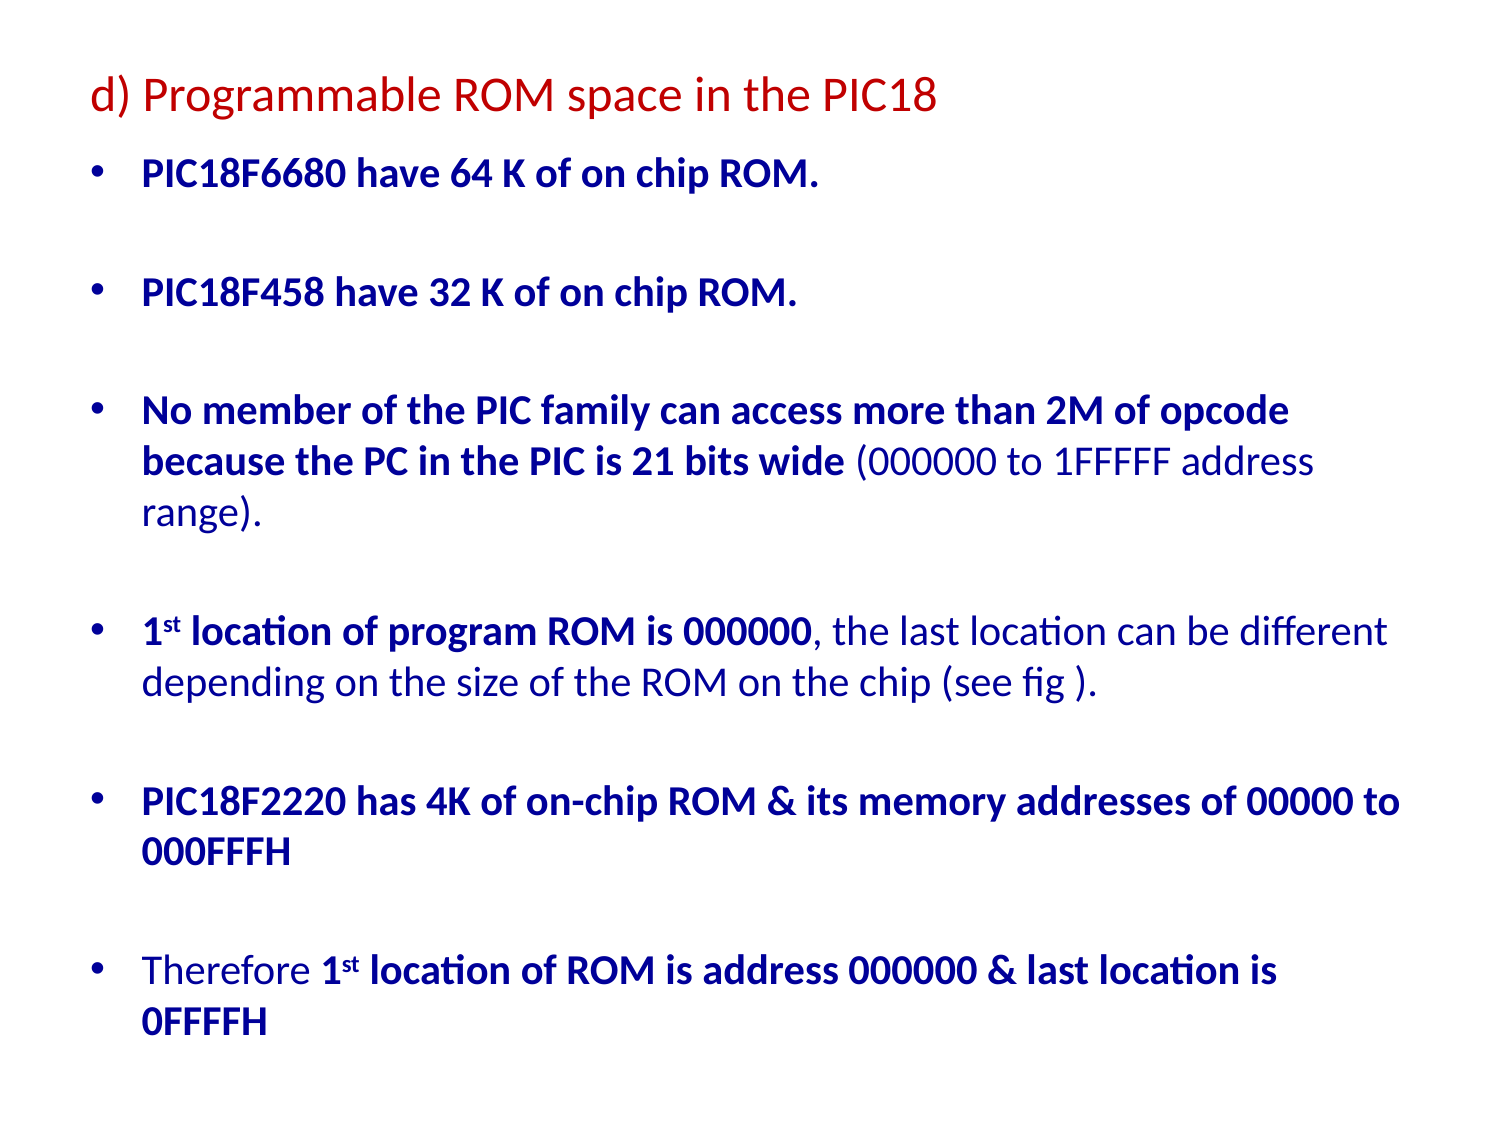

# d) Programmable ROM space in the PIC18
PIC18F6680 have 64 K of on chip ROM.

PIC18F458 have 32 K of on chip ROM.

No member of the PIC family can access more than 2M of opcode because the PC in the PIC is 21 bits wide (000000 to 1FFFFF address range).

1st location of program ROM is 000000, the last location can be different depending on the size of the ROM on the chip (see fig ).

PIC18F2220 has 4K of on-chip ROM & its memory addresses of 00000 to 000FFFH

Therefore 1st location of ROM is address 000000 & last location is 0FFFFH